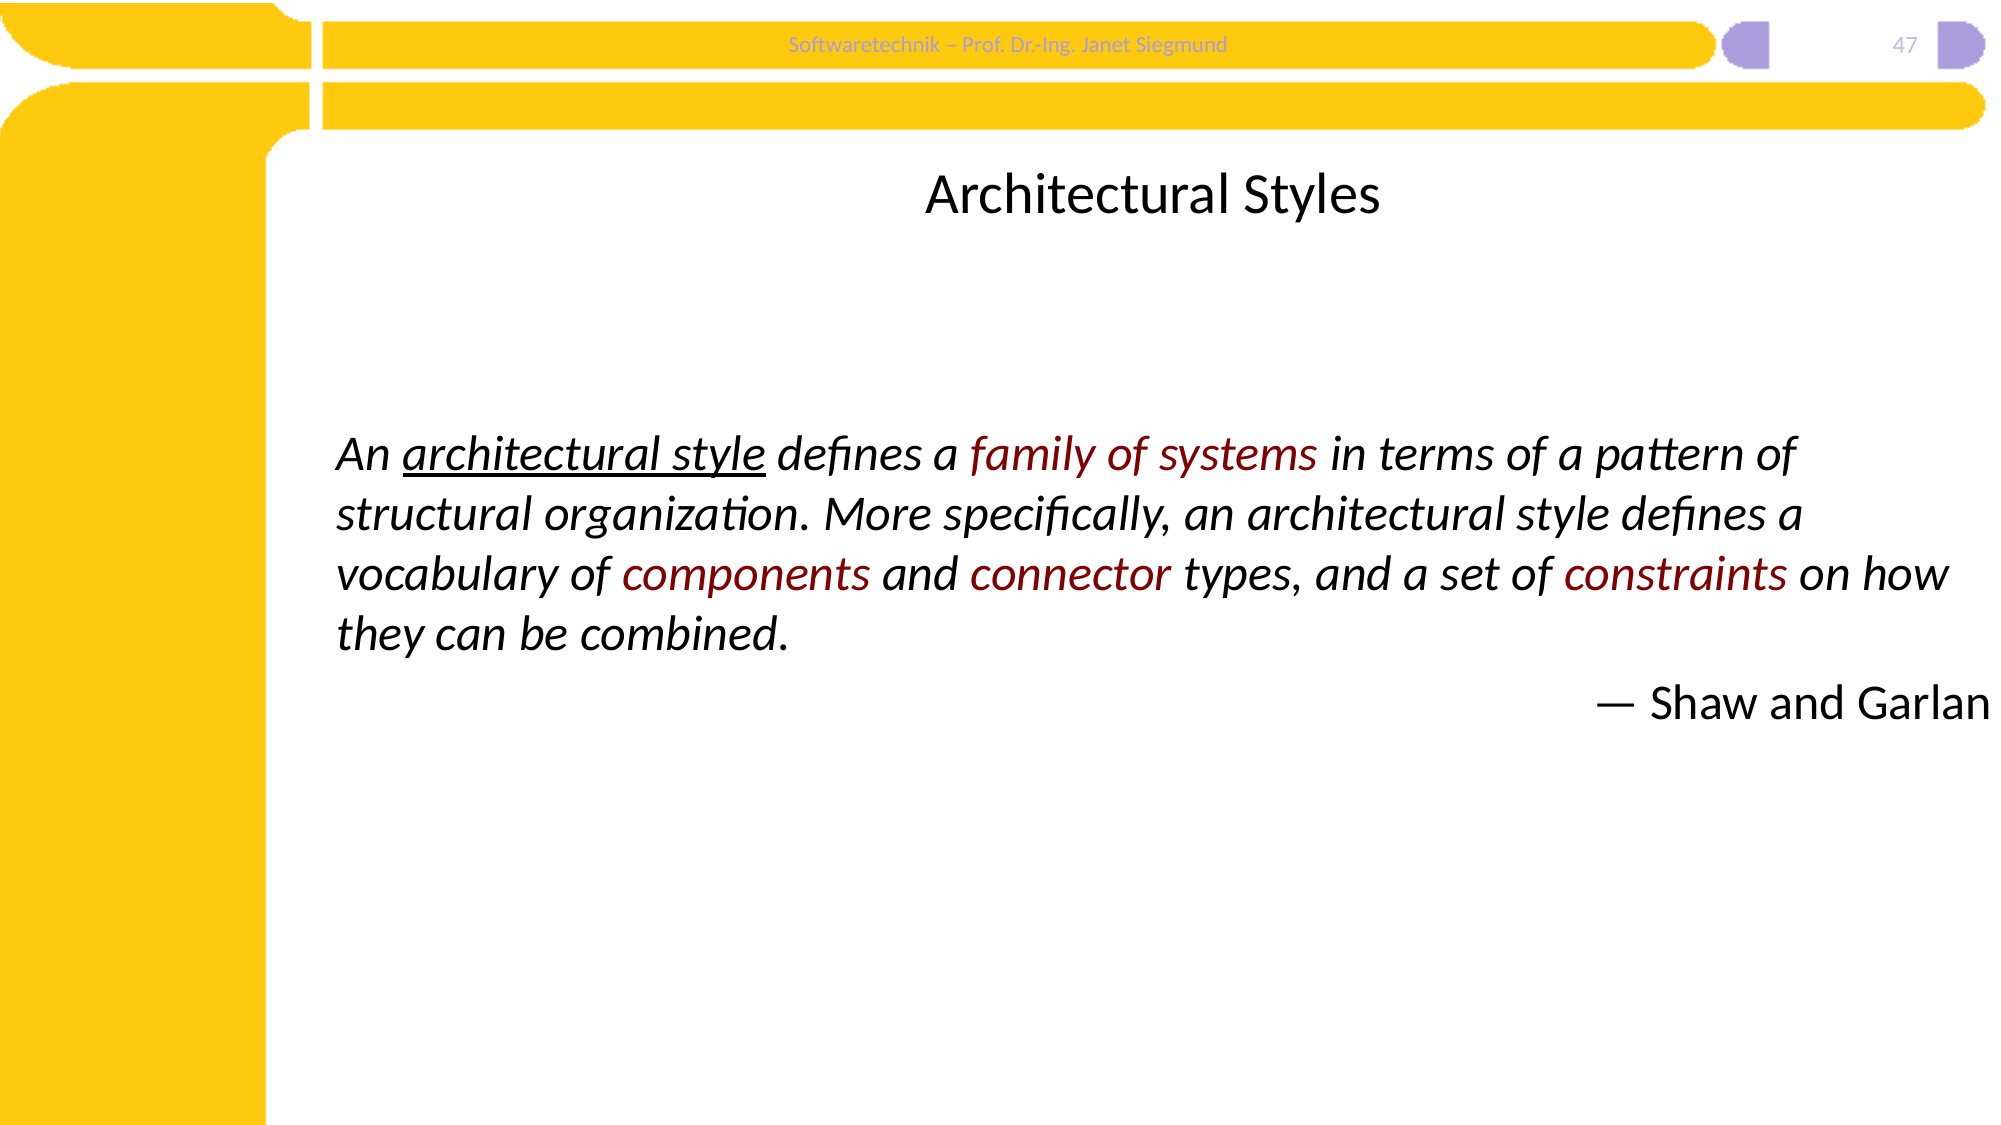

47
# Architectural Styles

	An architectural style defines a family of systems in terms of a pattern of structural organization. More specifically, an architectural style defines a vocabulary of components and connector types, and a set of constraints on how they can be combined.
	— Shaw and Garlan